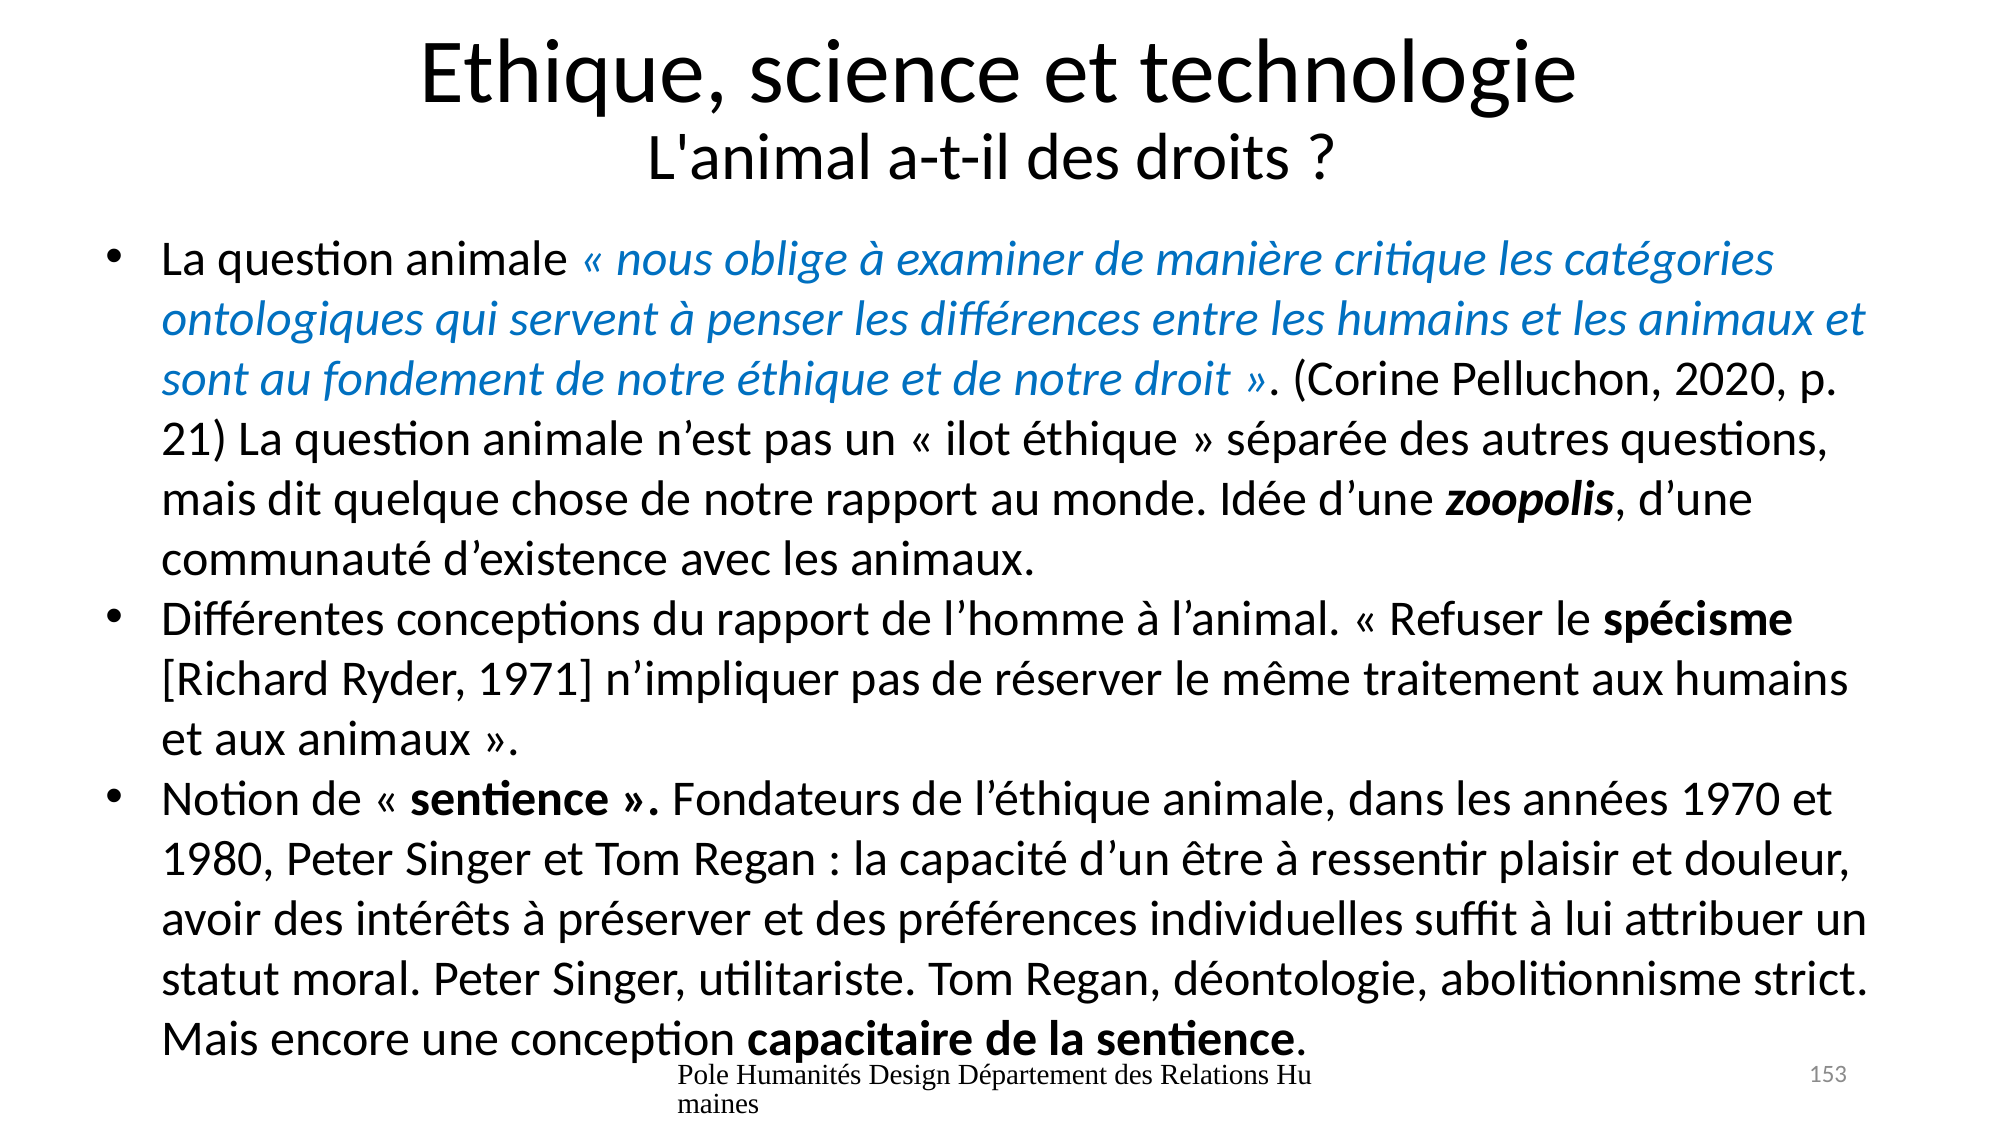

# Ethique, science et technologie L'animal a-t-il des droits ?
La question animale « nous oblige à examiner de manière critique les catégories ontologiques qui servent à penser les différences entre les humains et les animaux et sont au fondement de notre éthique et de notre droit ». (Corine Pelluchon, 2020, p. 21) La question animale n’est pas un « ilot éthique » séparée des autres questions, mais dit quelque chose de notre rapport au monde. Idée d’une zoopolis, d’une communauté d’existence avec les animaux.
Différentes conceptions du rapport de l’homme à l’animal. « Refuser le spécisme [Richard Ryder, 1971] n’impliquer pas de réserver le même traitement aux humains et aux animaux ».
Notion de « sentience ». Fondateurs de l’éthique animale, dans les années 1970 et 1980, Peter Singer et Tom Regan : la capacité d’un être à ressentir plaisir et douleur, avoir des intérêts à préserver et des préférences individuelles suffit à lui attribuer un statut moral. Peter Singer, utilitariste. Tom Regan, déontologie, abolitionnisme strict. Mais encore une conception capacitaire de la sentience.
Pole Humanités Design Département des Relations Humaines
153